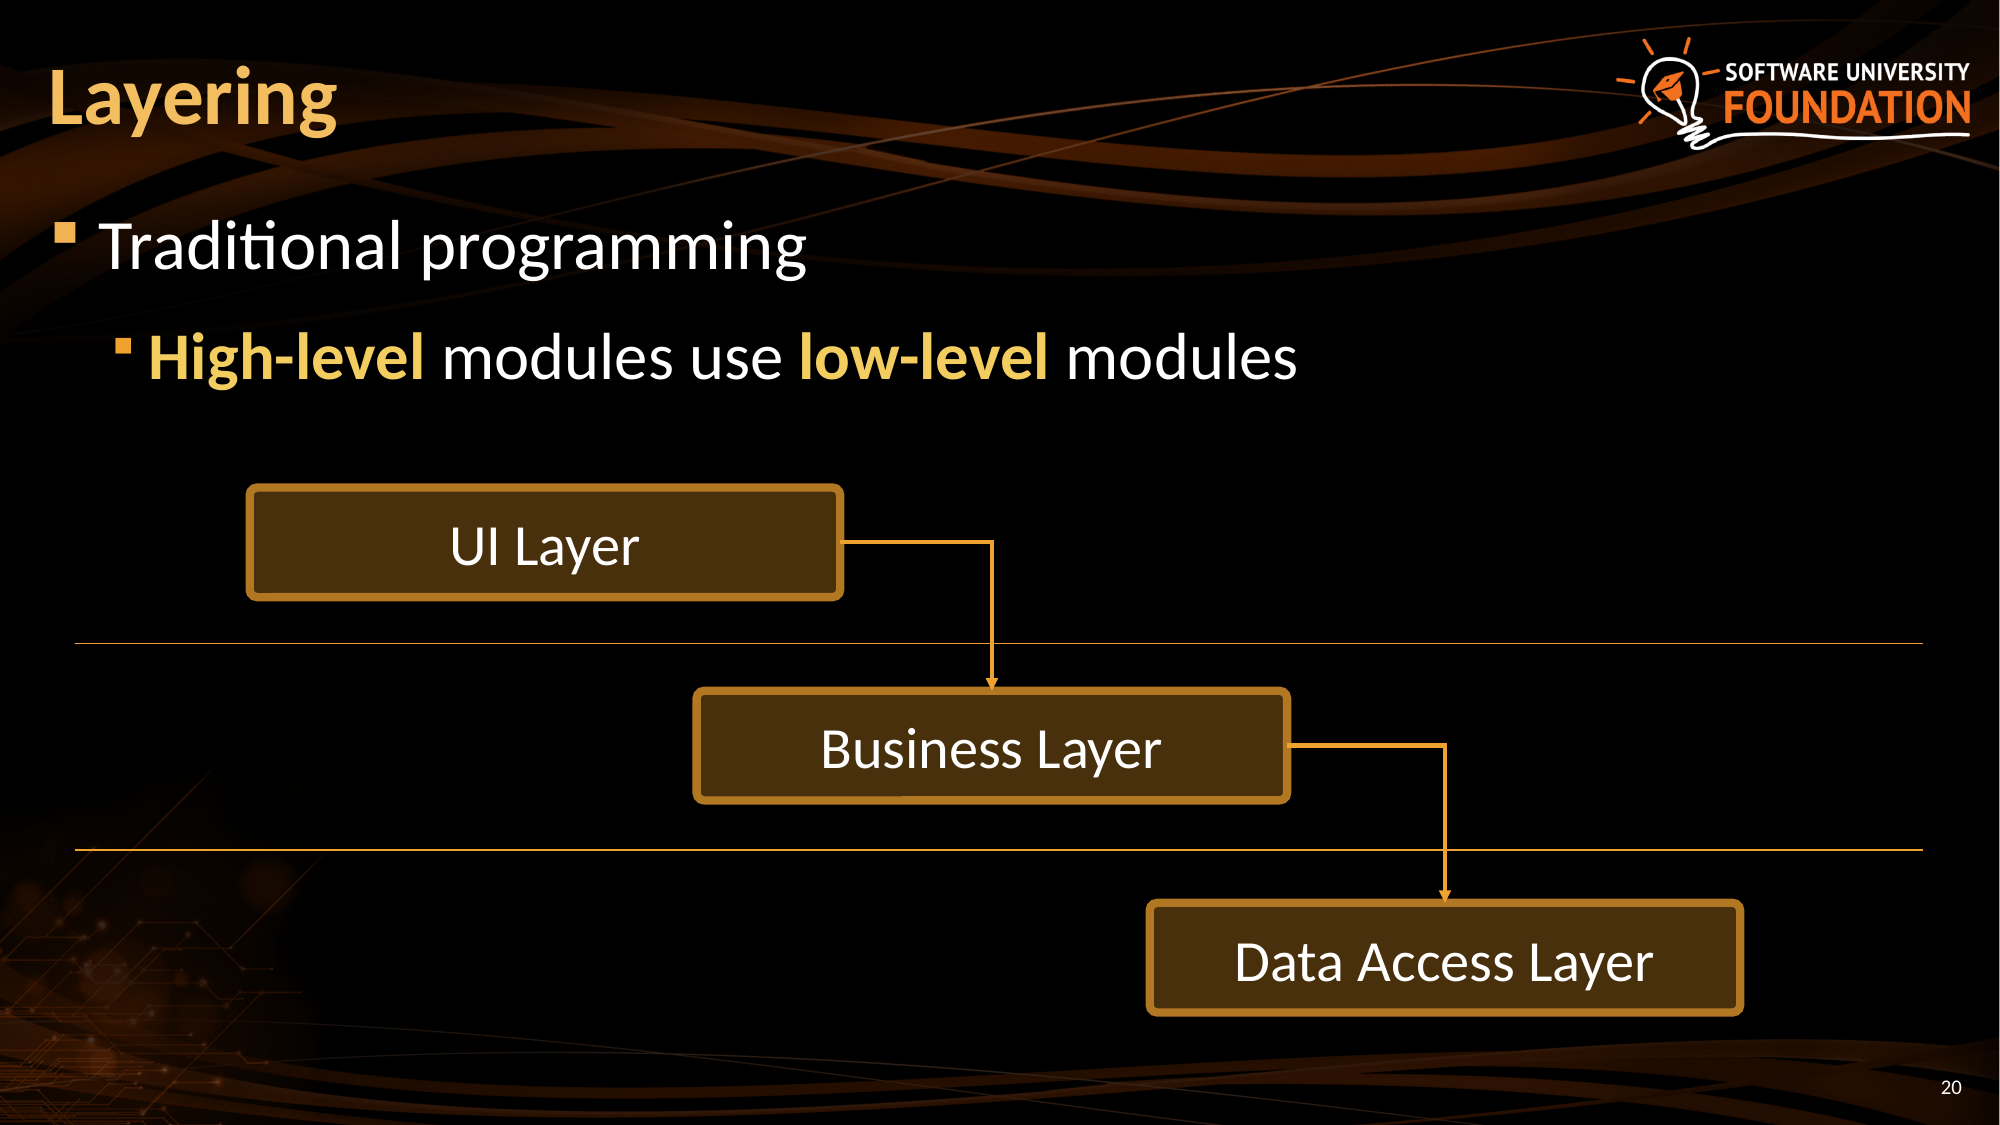

# Layering
Traditional programming
High-level modules use low-level modules

UI Layer
Business Layer
Data Access Layer
20